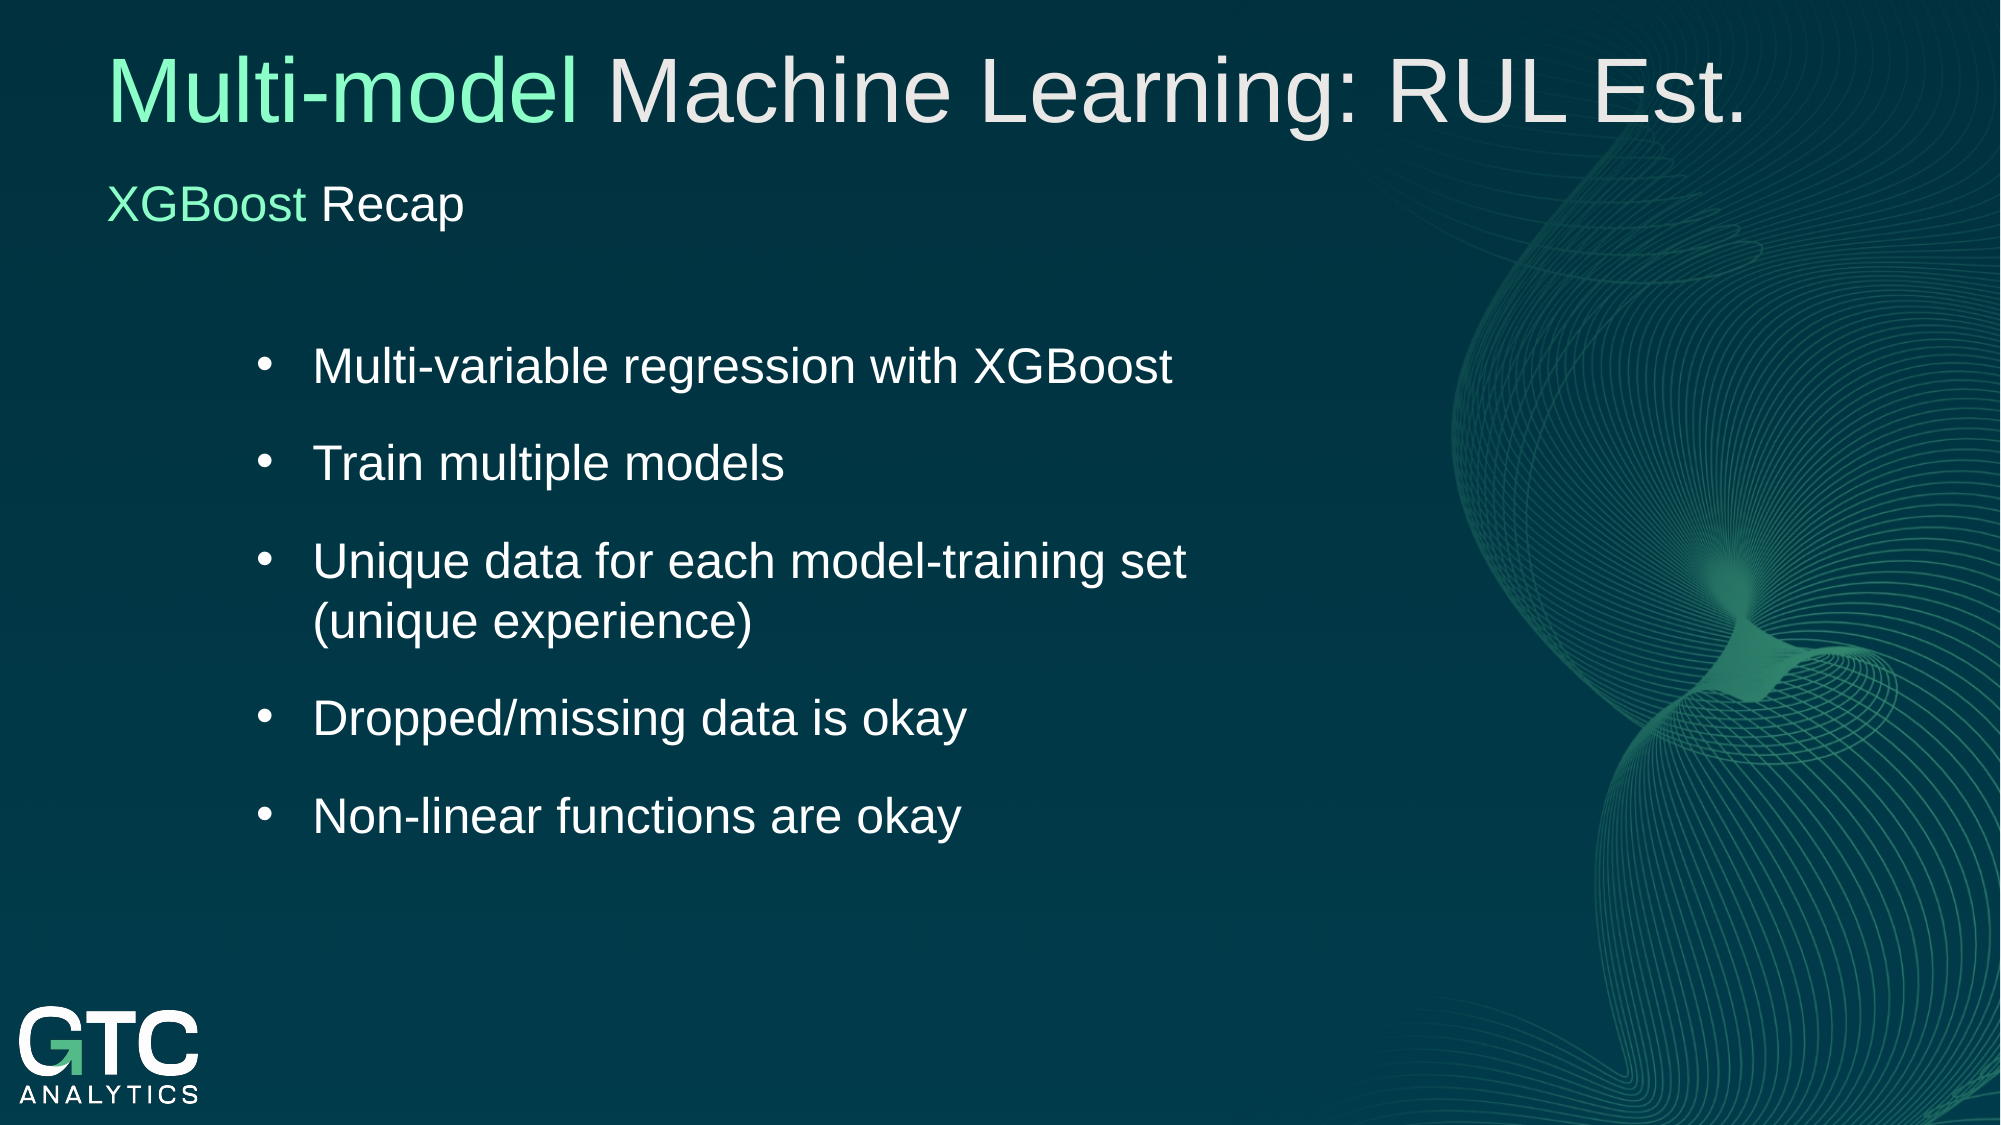

Multi-model Machine Learning: RUL Est.
XGBoost Recap
Multi-variable regression with XGBoost
Train multiple models
Unique data for each model-training set (unique experience)
Dropped/missing data is okay
Non-linear functions are okay